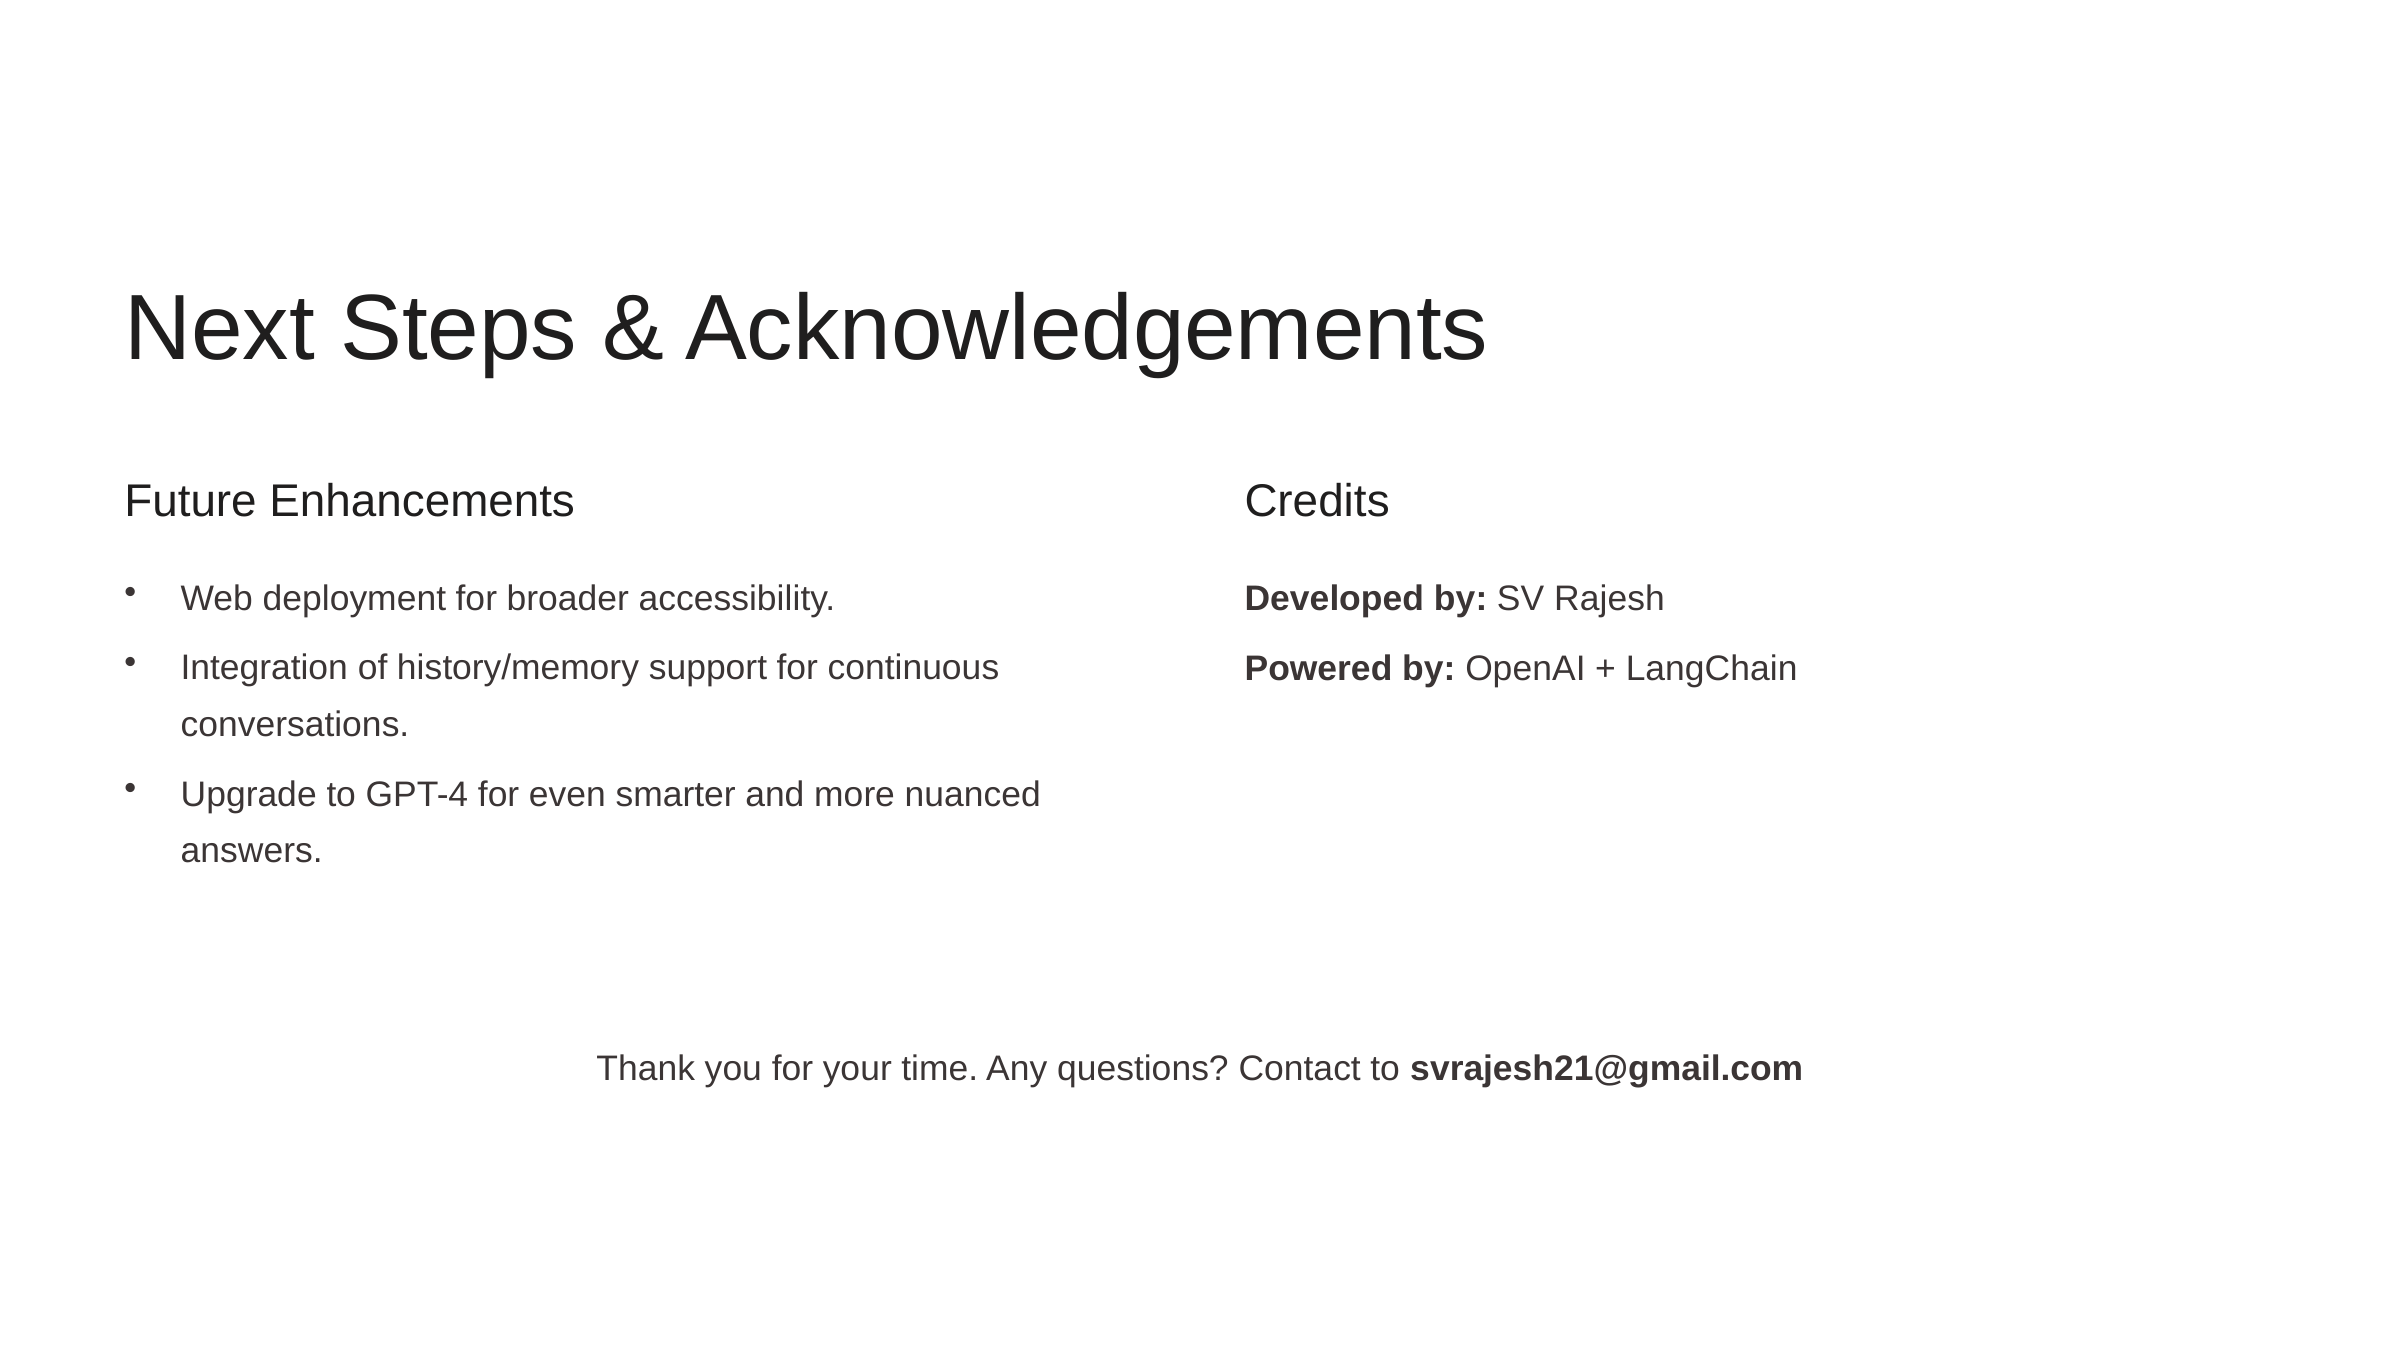

Next Steps & Acknowledgements
Future Enhancements
Credits
Web deployment for broader accessibility.
Developed by: SV Rajesh
Integration of history/memory support for continuous conversations.
Powered by: OpenAI + LangChain

Upgrade to GPT-4 for even smarter and more nuanced answers.

Thank you for your time. Any questions? Contact to svrajesh21@gmail.com